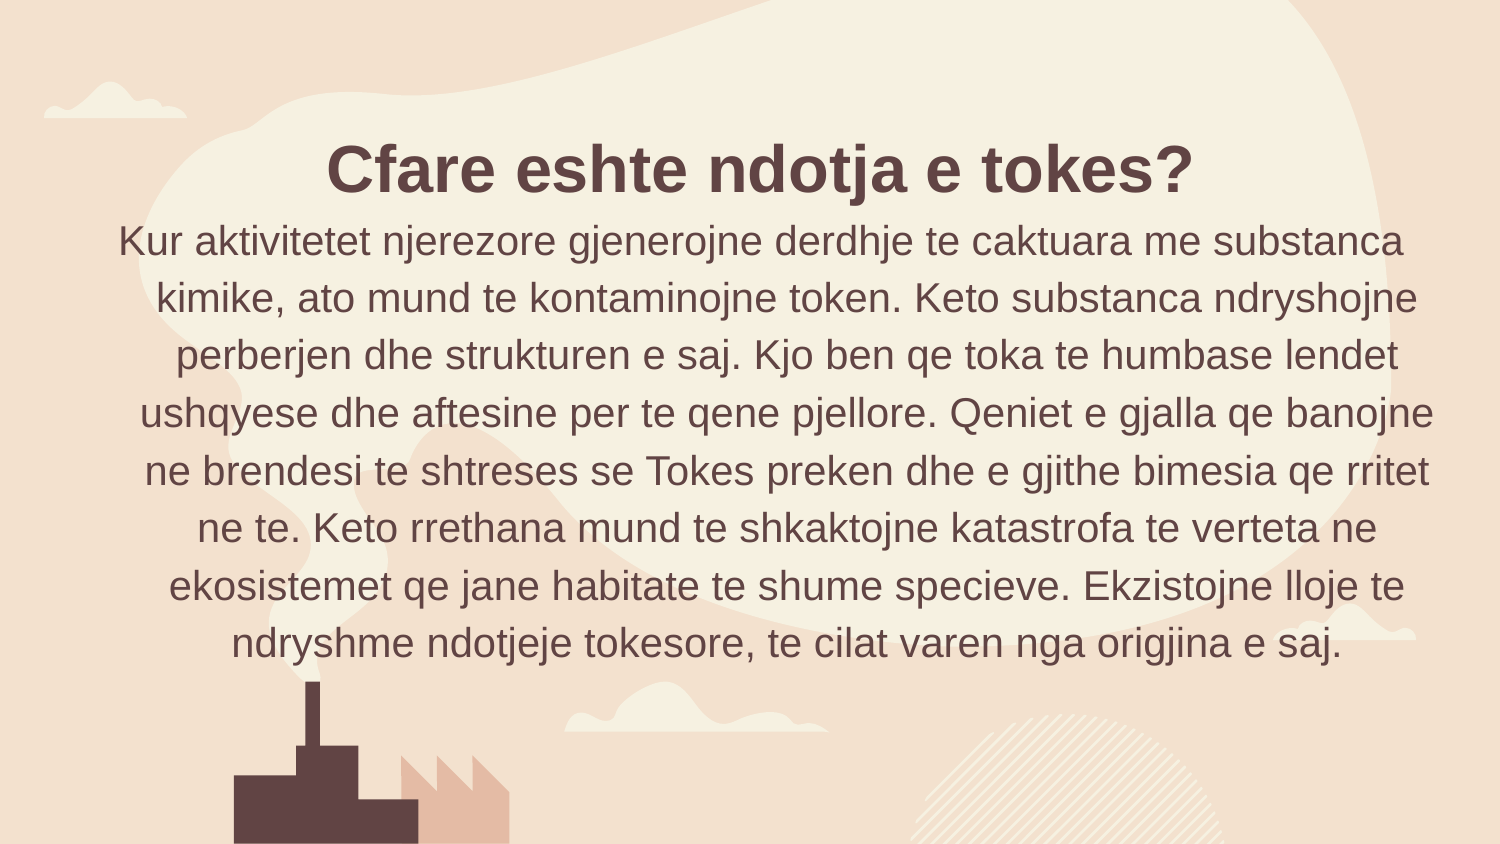

Cfare eshte ndotja e tokes?
Kur aktivitetet njerezore gjenerojne derdhje te caktuara me substanca kimike, ato mund te kontaminojne token. Keto substanca ndryshojne perberjen dhe strukturen e saj. Kjo ben qe toka te humbase lendet ushqyese dhe aftesine per te qene pjellore. Qeniet e gjalla qe banojne ne brendesi te shtreses se Tokes preken dhe e gjithe bimesia qe rritet ne te. Keto rrethana mund te shkaktojne katastrofa te verteta ne ekosistemet qe jane habitate te shume specieve. Ekzistojne lloje te ndryshme ndotjeje tokesore, te cilat varen nga origjina e saj.